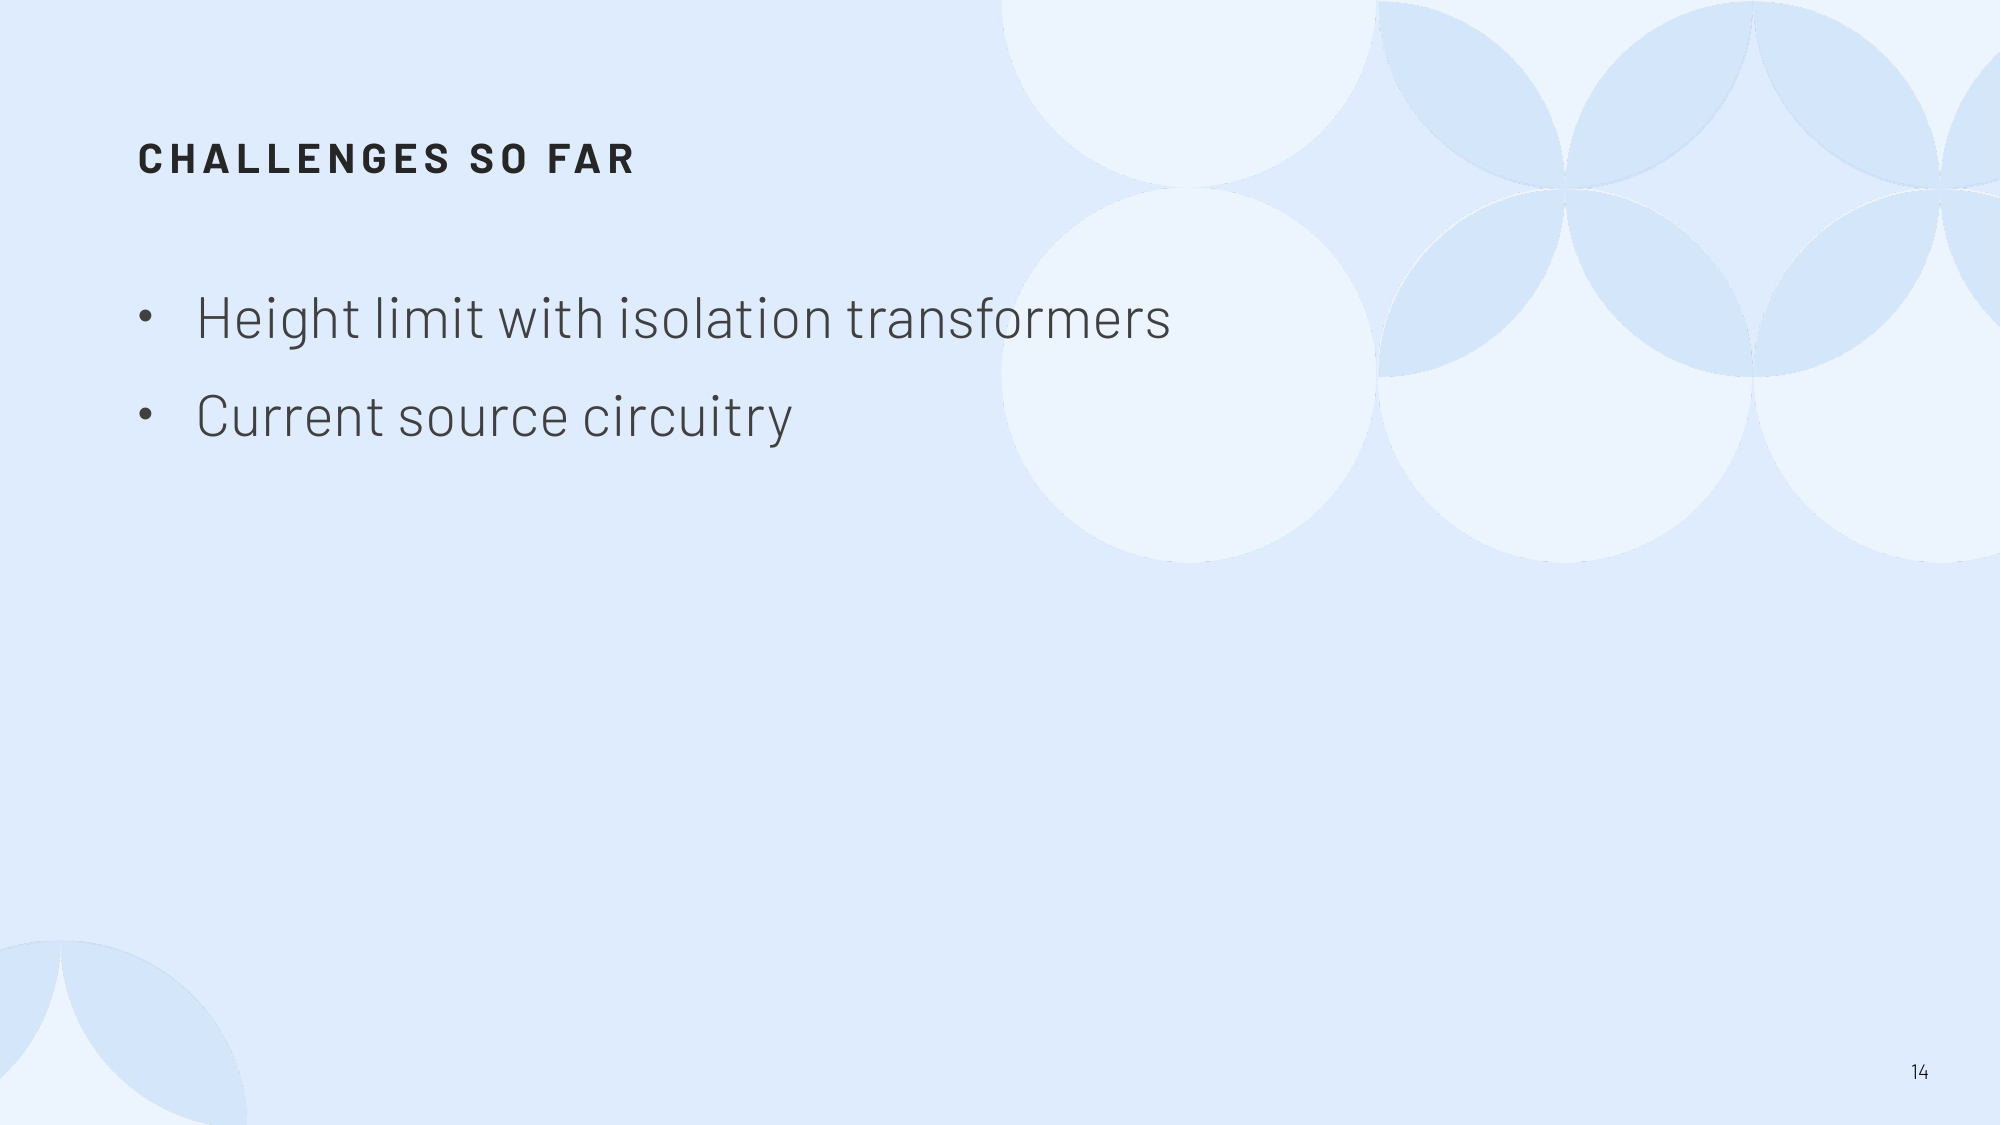

# Challenges so far
Height limit with isolation transformers
Current source circuitry

14